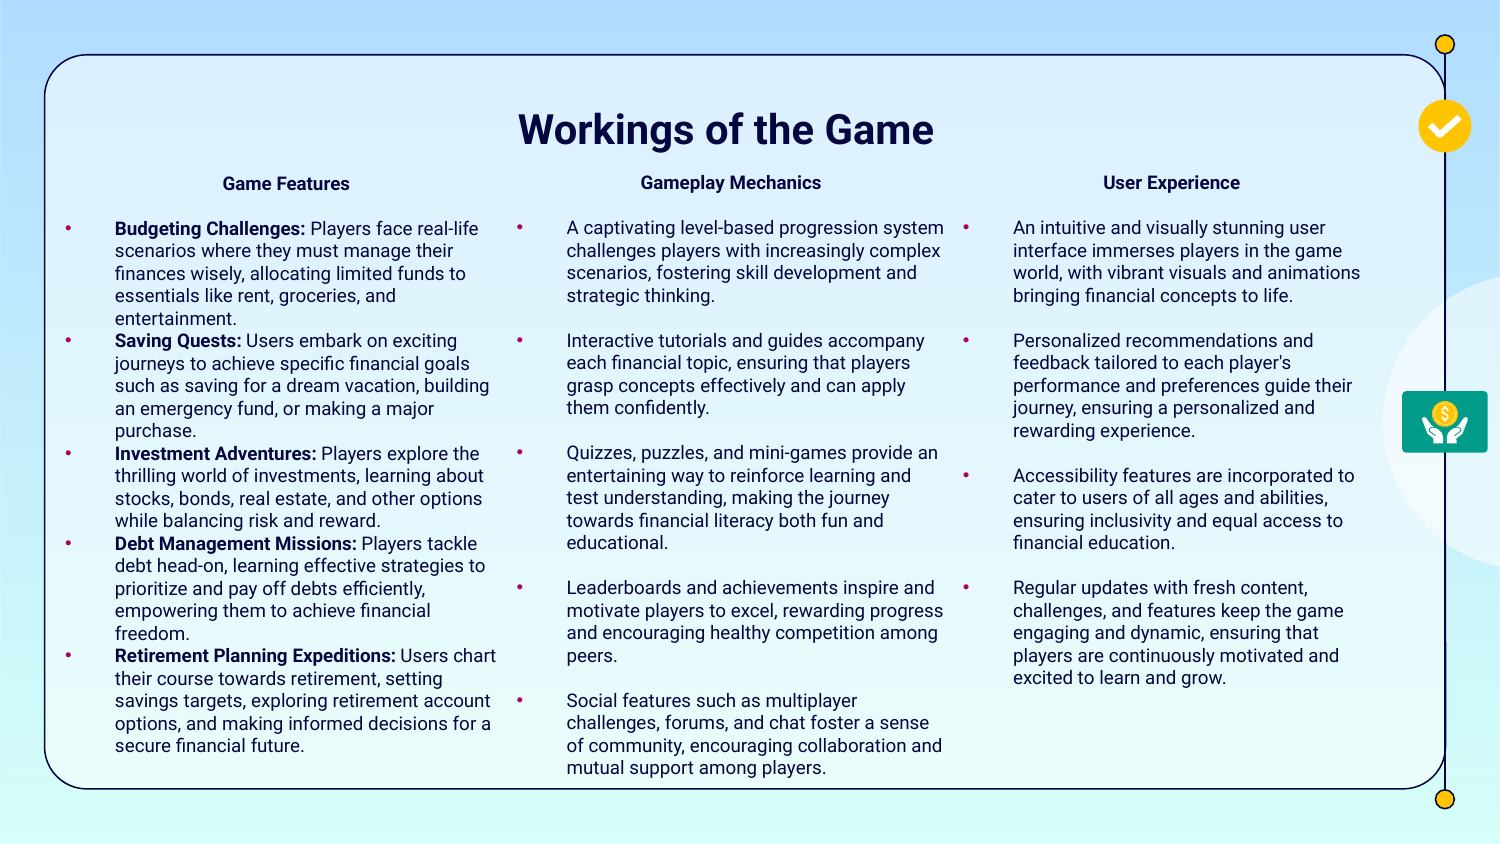

# Workings of the Game
User Experience

An intuitive and visually stunning user interface immerses players in the game world, with vibrant visuals and animations bringing financial concepts to life.

Personalized recommendations and feedback tailored to each player's performance and preferences guide their journey, ensuring a personalized and rewarding experience.

Accessibility features are incorporated to cater to users of all ages and abilities, ensuring inclusivity and equal access to financial education.

Regular updates with fresh content, challenges, and features keep the game engaging and dynamic, ensuring that players are continuously motivated and excited to learn and grow.
Gameplay Mechanics

A captivating level-based progression system challenges players with increasingly complex scenarios, fostering skill development and strategic thinking.

Interactive tutorials and guides accompany each financial topic, ensuring that players grasp concepts effectively and can apply them confidently.

Quizzes, puzzles, and mini-games provide an entertaining way to reinforce learning and test understanding, making the journey towards financial literacy both fun and educational.

Leaderboards and achievements inspire and motivate players to excel, rewarding progress and encouraging healthy competition among peers.

Social features such as multiplayer challenges, forums, and chat foster a sense of community, encouraging collaboration and mutual support among players.

Game Features

Budgeting Challenges: Players face real-life scenarios where they must manage their finances wisely, allocating limited funds to essentials like rent, groceries, and entertainment.
Saving Quests: Users embark on exciting journeys to achieve specific financial goals such as saving for a dream vacation, building an emergency fund, or making a major purchase.
Investment Adventures: Players explore the thrilling world of investments, learning about stocks, bonds, real estate, and other options while balancing risk and reward.
Debt Management Missions: Players tackle debt head-on, learning effective strategies to prioritize and pay off debts efficiently, empowering them to achieve financial freedom.
Retirement Planning Expeditions: Users chart their course towards retirement, setting savings targets, exploring retirement account options, and making informed decisions for a secure financial future.